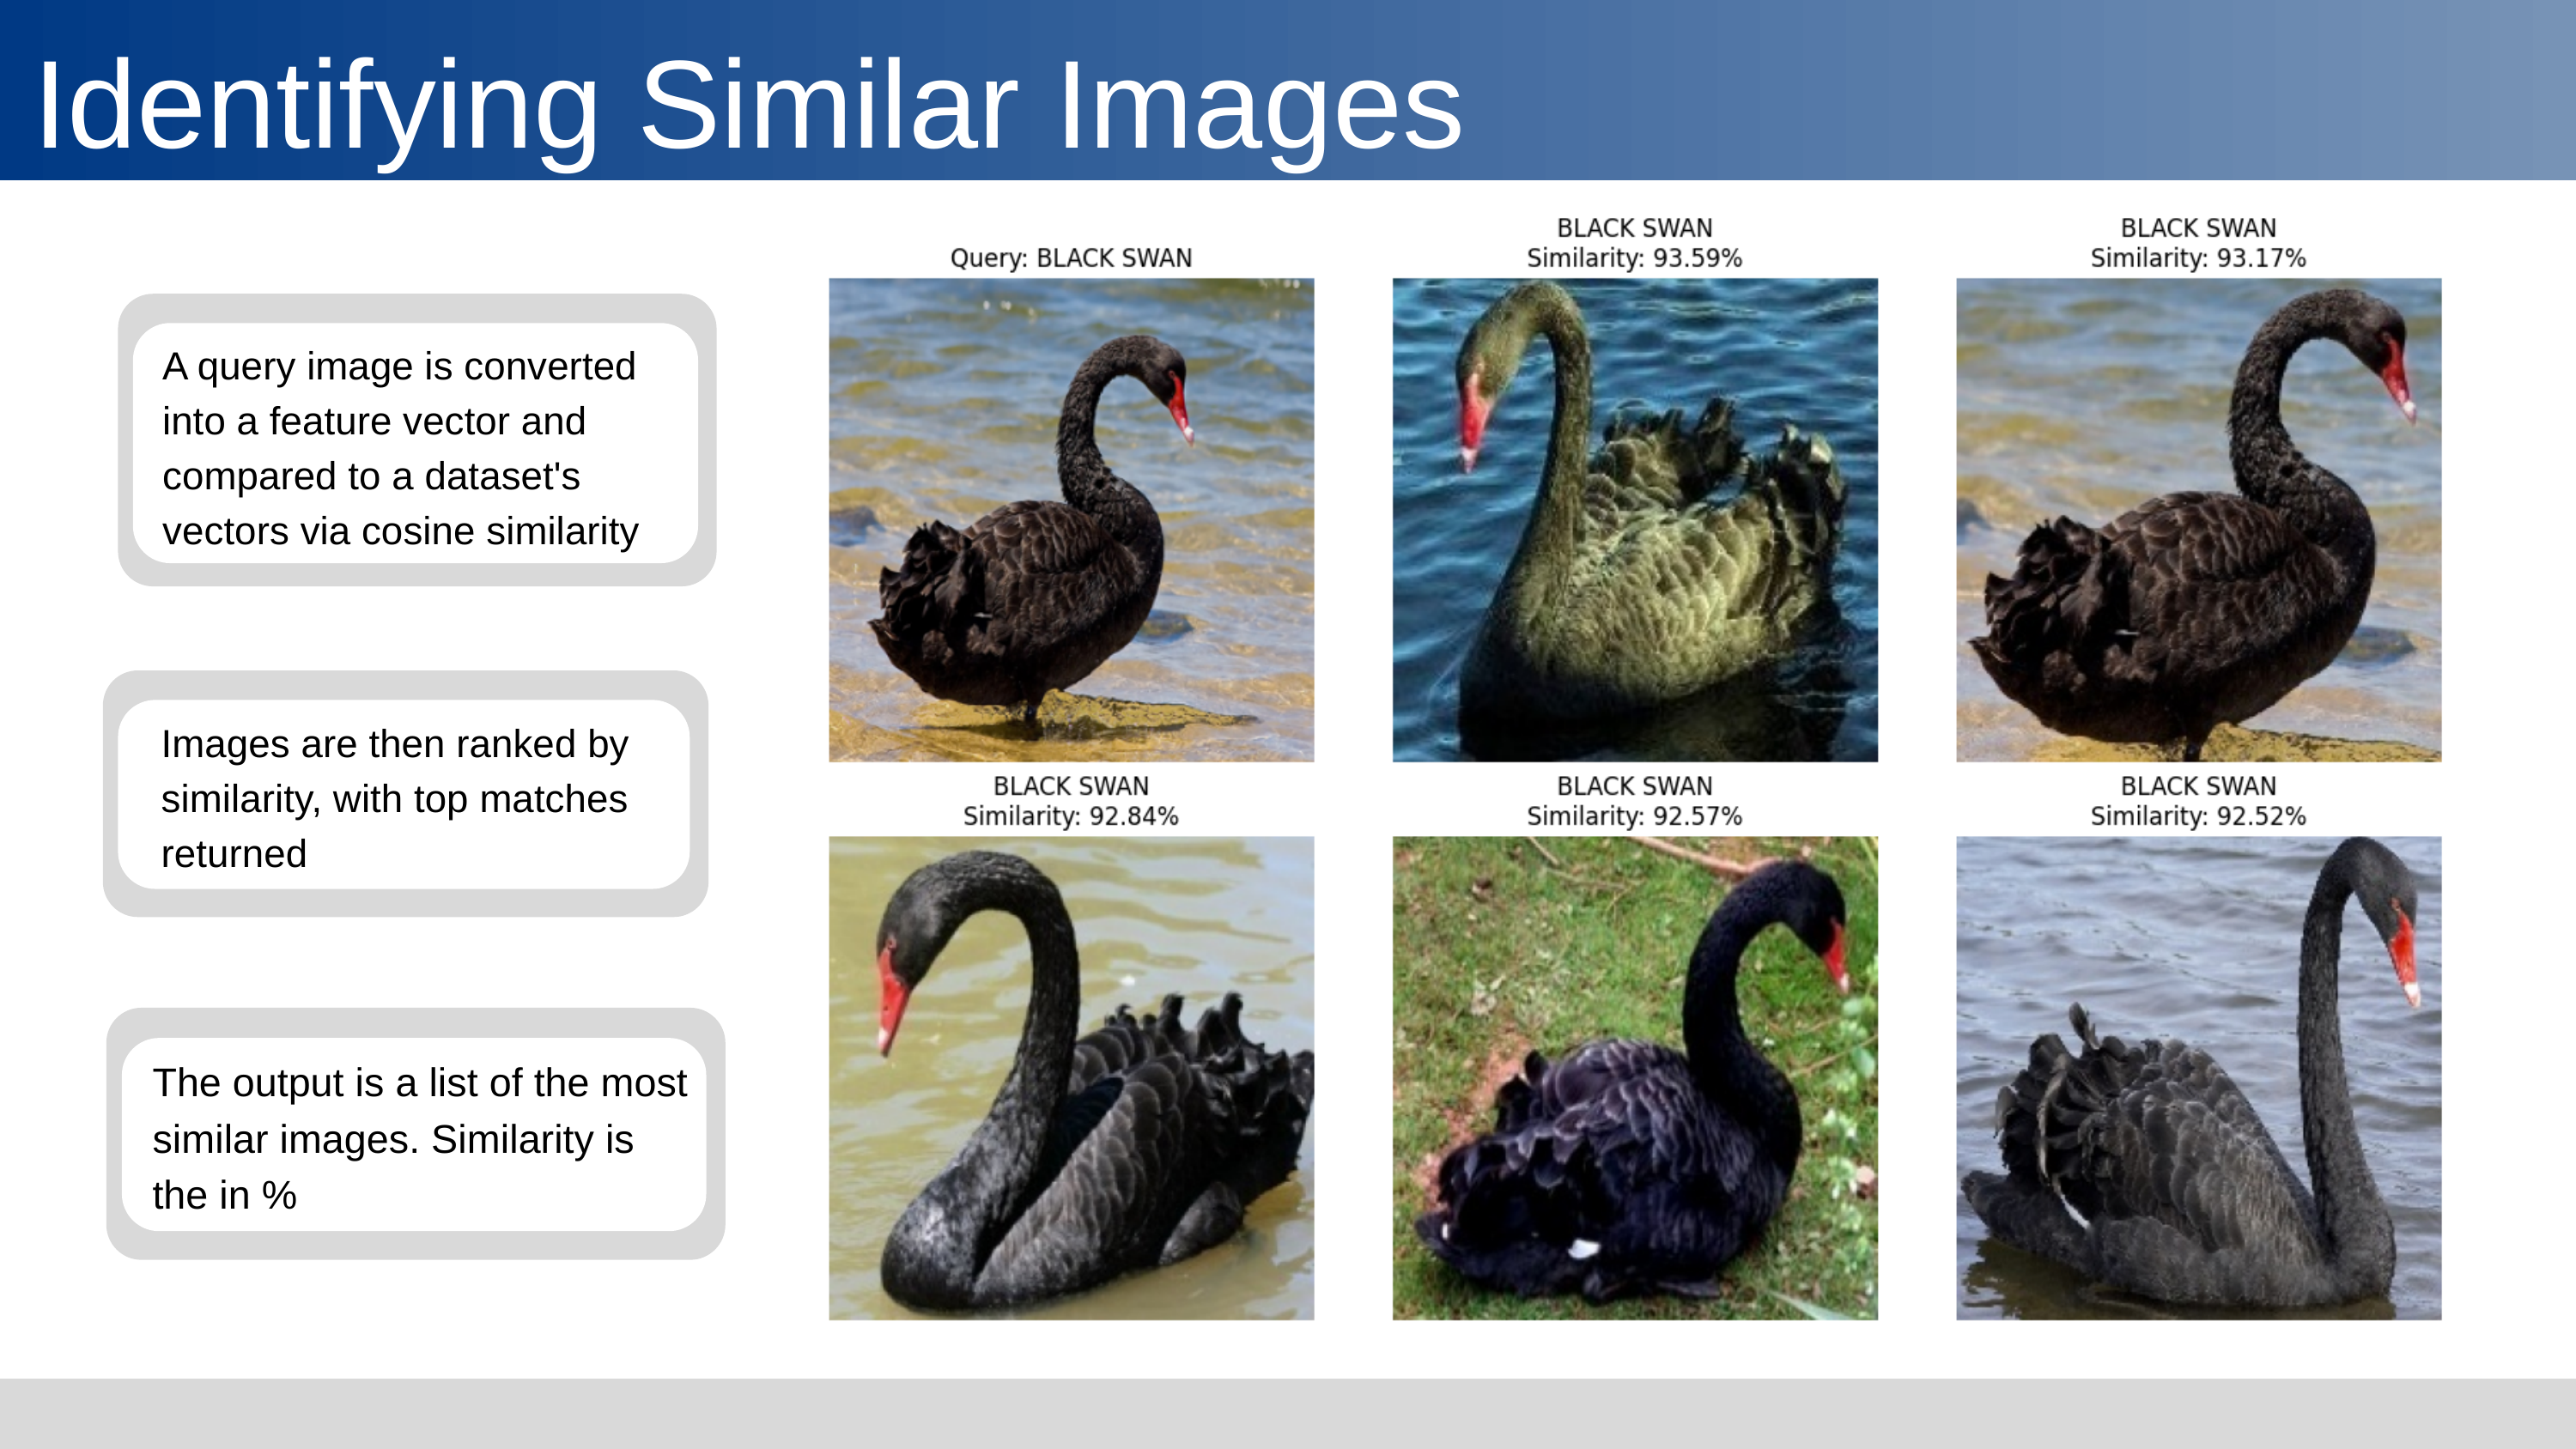

Identifying Similar Images

A query image is converted into a feature vector and compared to a dataset's vectors via cosine similarity

Images are then ranked by similarity, with top matches returned

The output is a list of the most similar images. Similarity is the in %